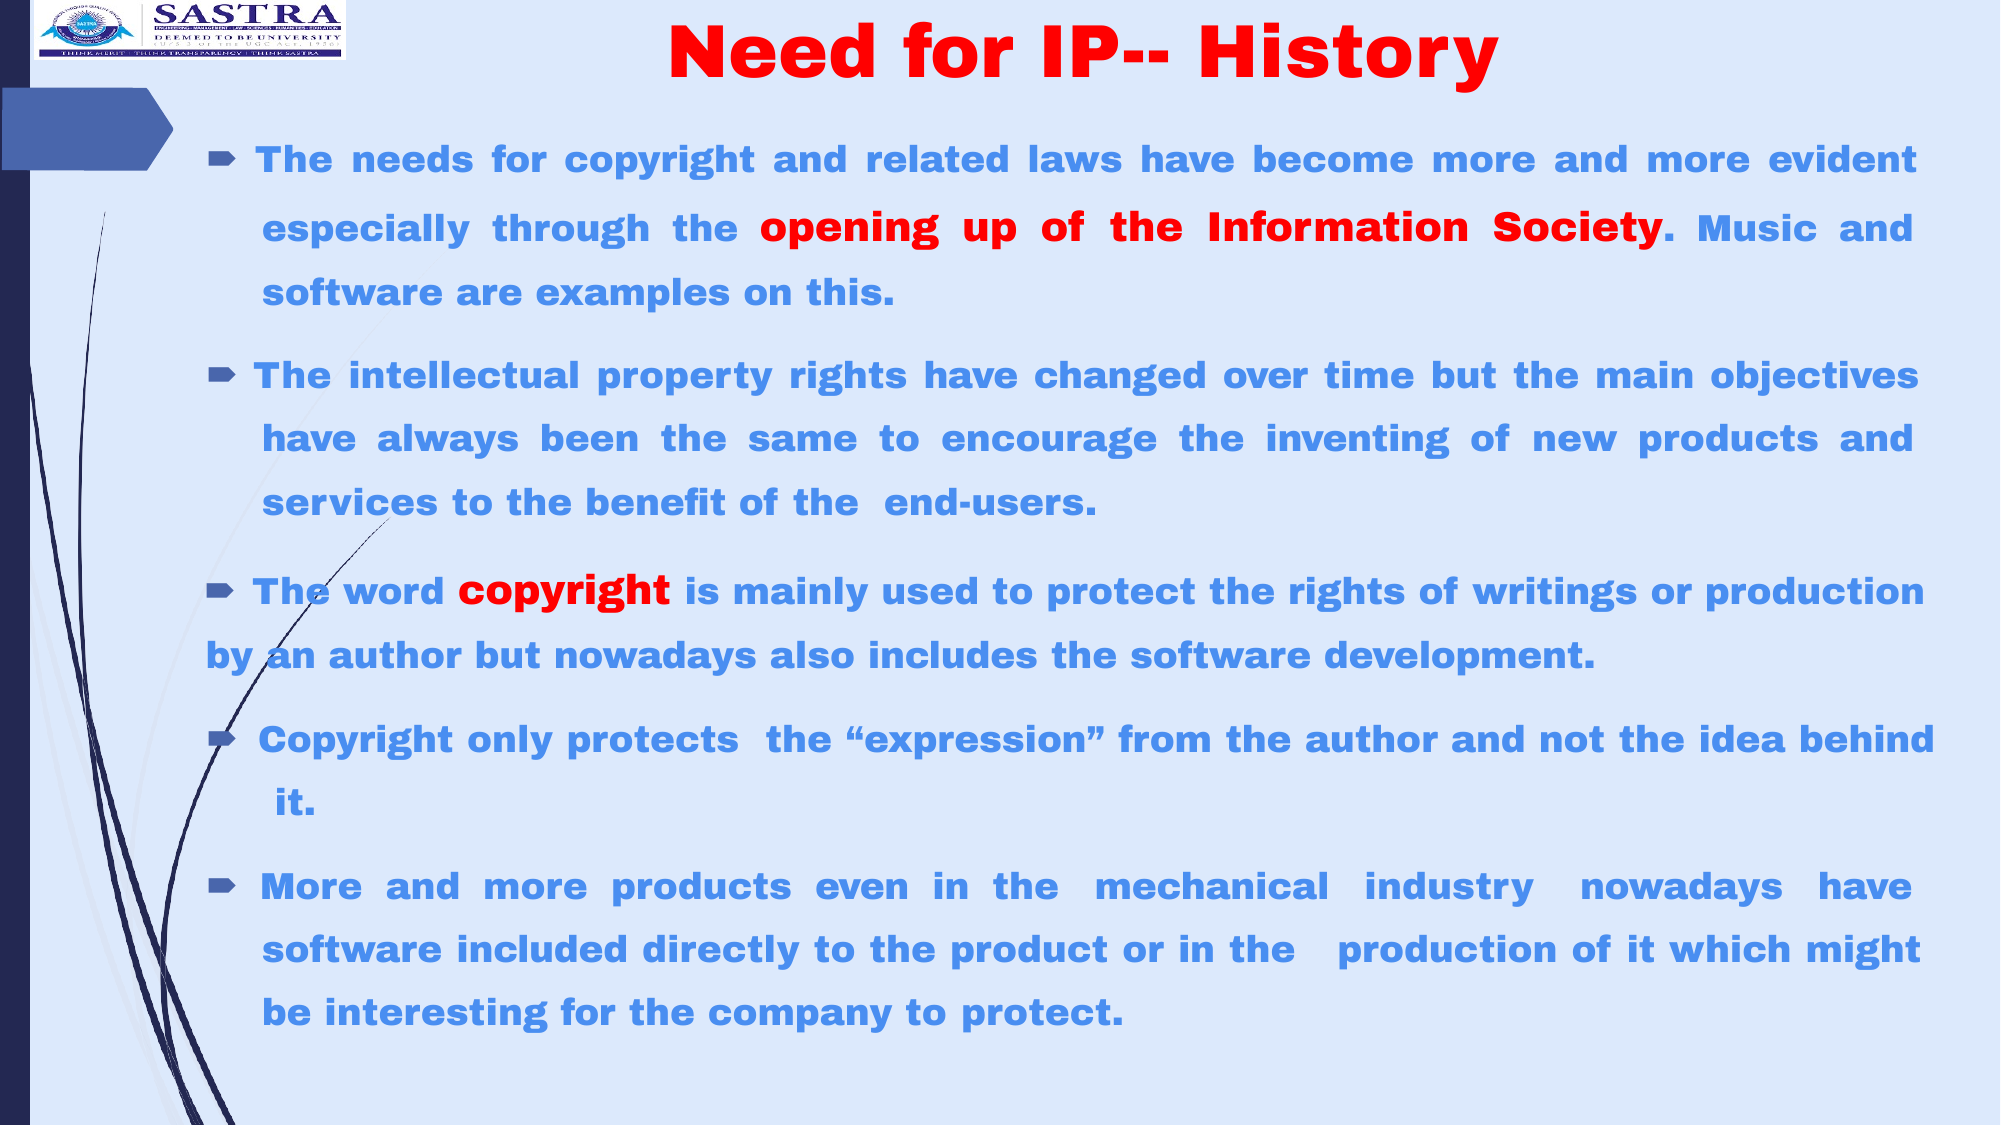

# Need for IP-- History
🠶 The needs for copyright and related laws have become more and more evident  especially through the opening up of the Information Society. Music and  software are examples on this.
🠶 The intellectual property rights have changed over time but the main objectives  have always been the same to encourage the inventing of new products and  services to the benefit of the end-users.
🠶 The word copyright is mainly used to protect the rights of writings or production
by an author but nowadays also includes the software development.
🠶 Copyright only protects the “expression” from the author and not the idea behind  it.
🠶 More and more products even in the mechanical industry  nowadays have  software included directly to the product or in the   production of it which might  be interesting for the company to protect.